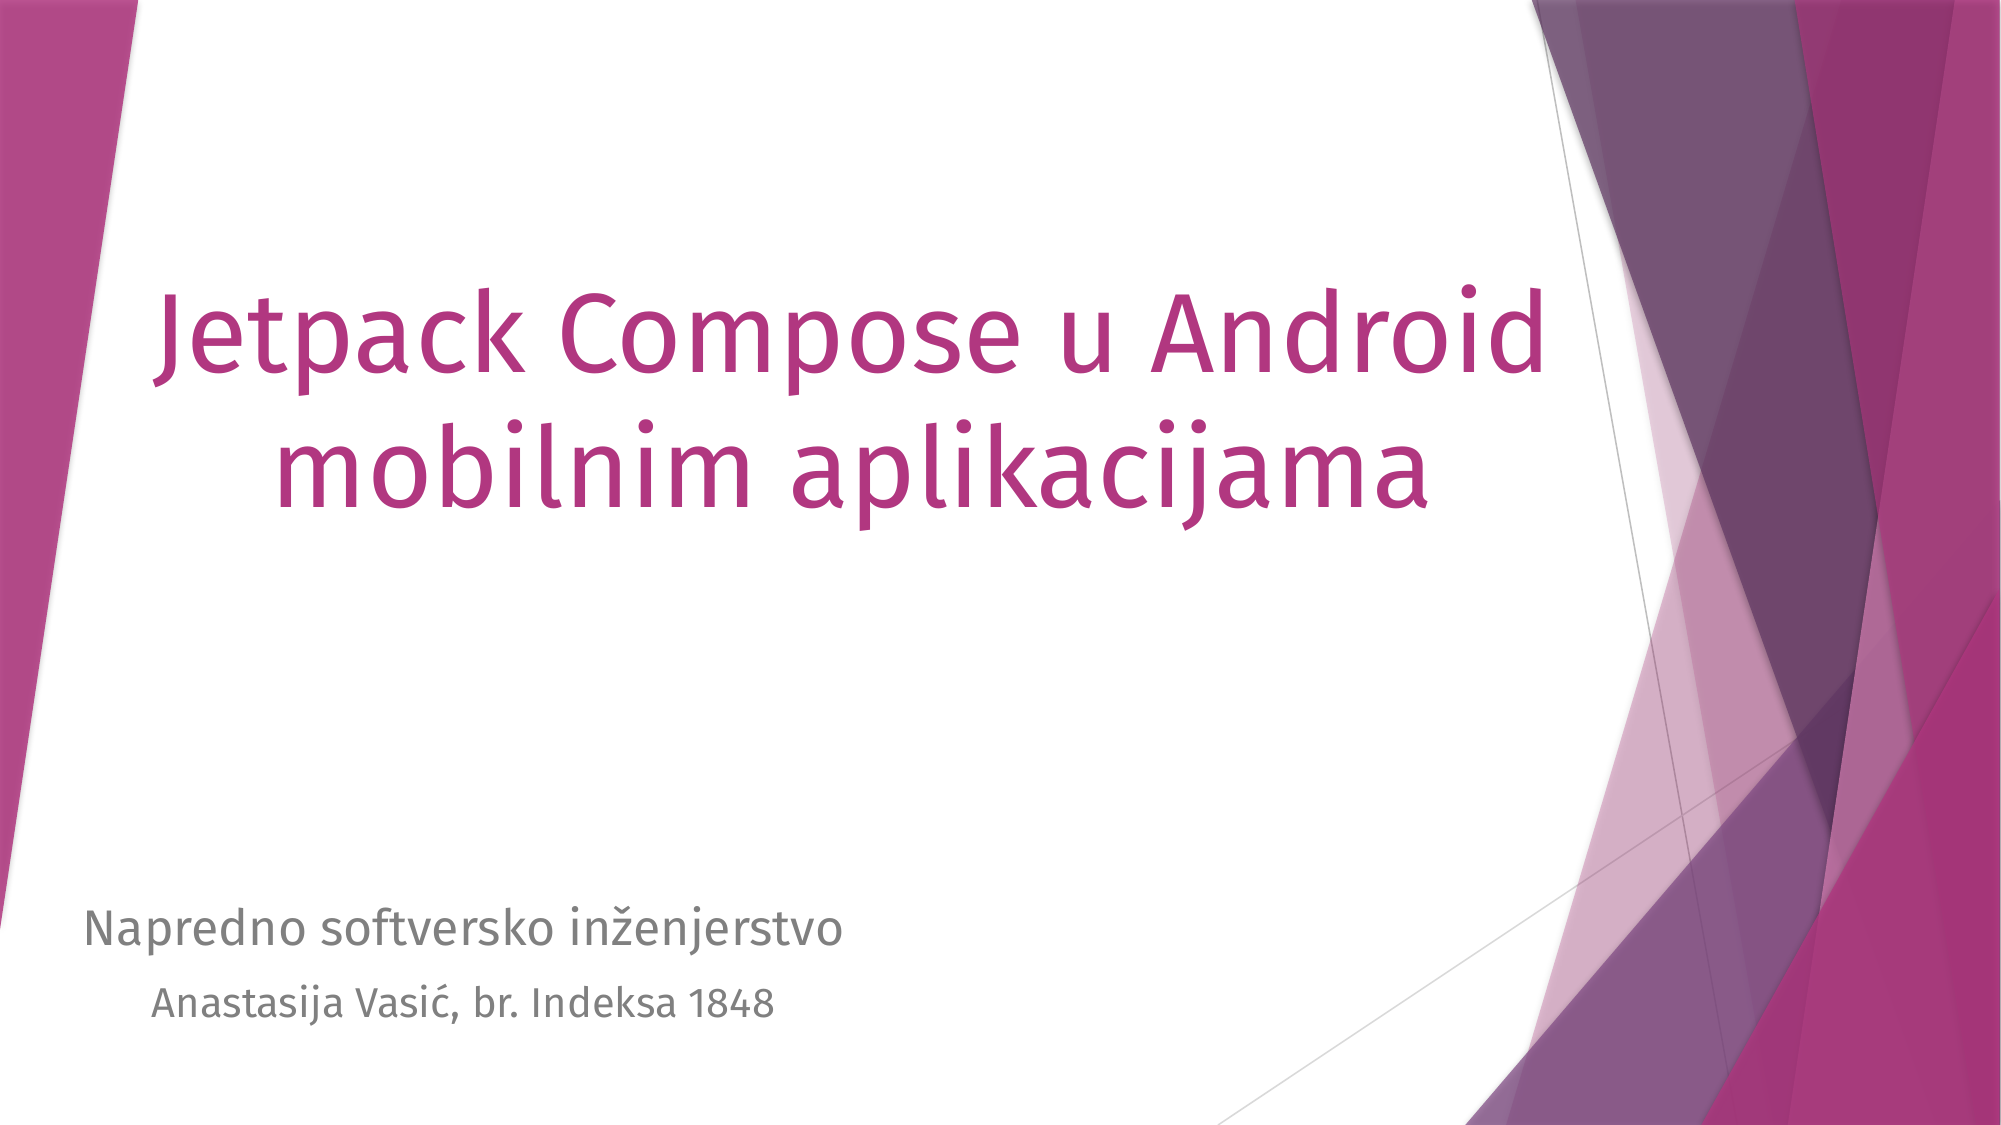

# Jetpack Compose u Android mobilnim aplikacijama

Napredno softversko inženjerstvo
Anastasija Vasić, br. Indeksa 1848